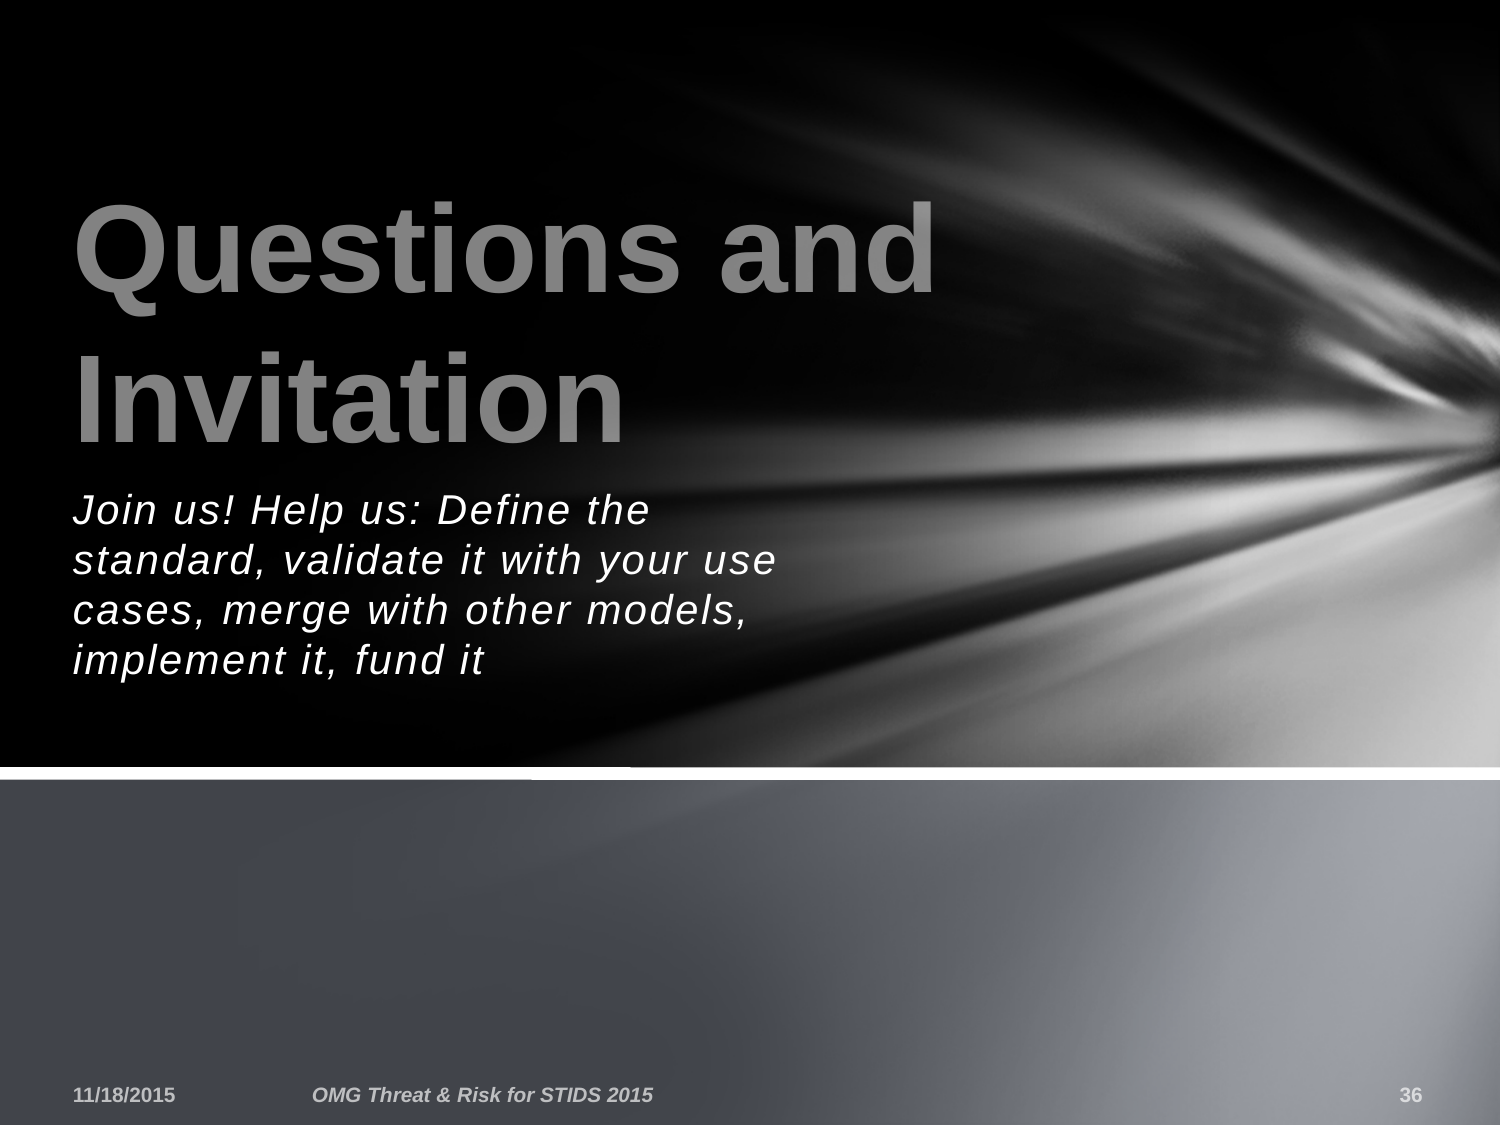

# Questions and Invitation
Join us! Help us: Define the standard, validate it with your use cases, merge with other models,  implement it, fund it
11/18/2015
OMG Threat & Risk for STIDS 2015
36